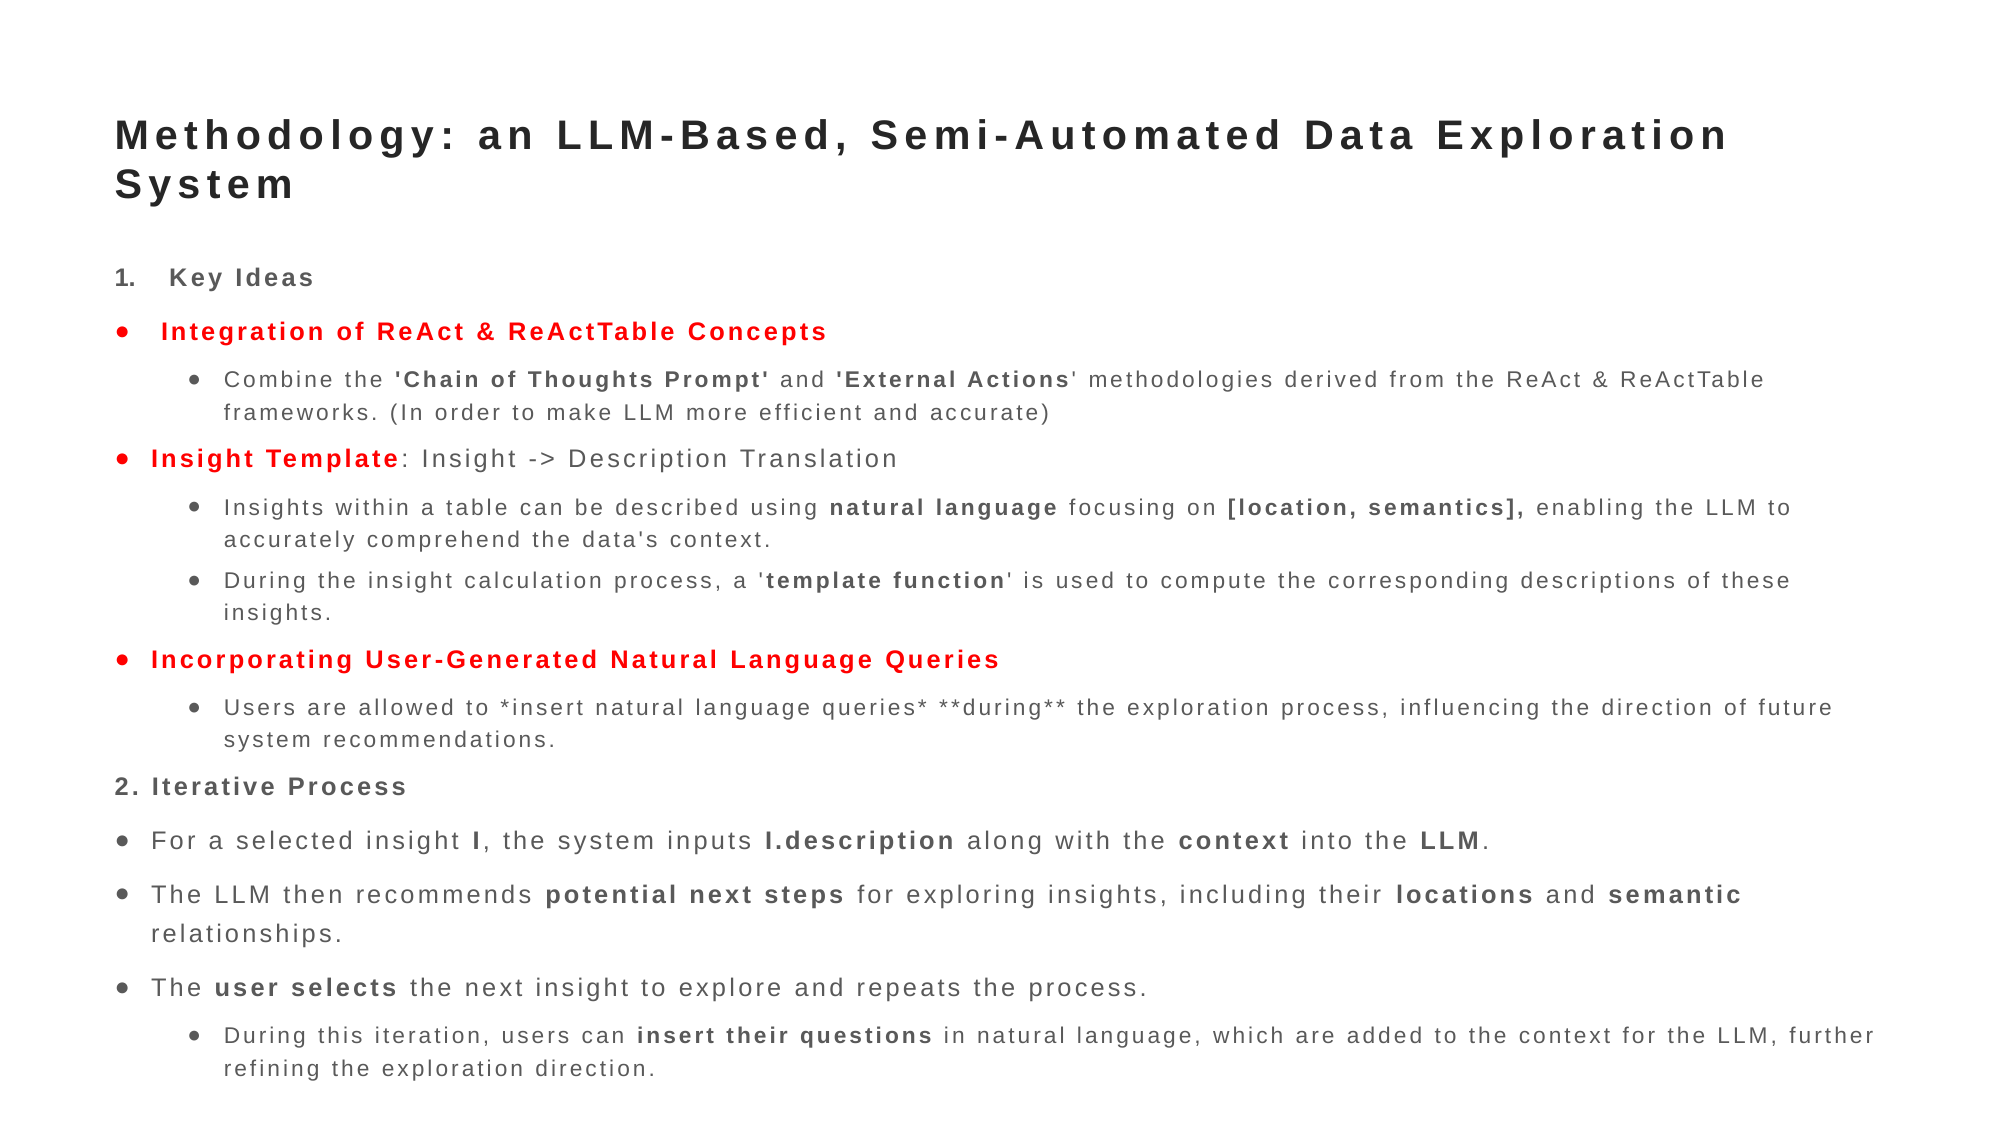

# Methodology: an LLM-Based, Semi-Automated Data Exploration System
Key Ideas
 Integration of ReAct & ReActTable Concepts
Combine the 'Chain of Thoughts Prompt' and 'External Actions' methodologies derived from the ReAct & ReActTable frameworks. (In order to make LLM more efficient and accurate)
Insight Template: Insight -> Description Translation
Insights within a table can be described using natural language focusing on [location, semantics], enabling the LLM to accurately comprehend the data's context.
During the insight calculation process, a 'template function' is used to compute the corresponding descriptions of these insights.
Incorporating User-Generated Natural Language Queries
Users are allowed to *insert natural language queries* **during** the exploration process, influencing the direction of future system recommendations.
2. Iterative Process
For a selected insight I, the system inputs I.description along with the context into the LLM.
The LLM then recommends potential next steps for exploring insights, including their locations and semantic relationships.
The user selects the next insight to explore and repeats the process.
During this iteration, users can insert their questions in natural language, which are added to the context for the LLM, further refining the exploration direction.